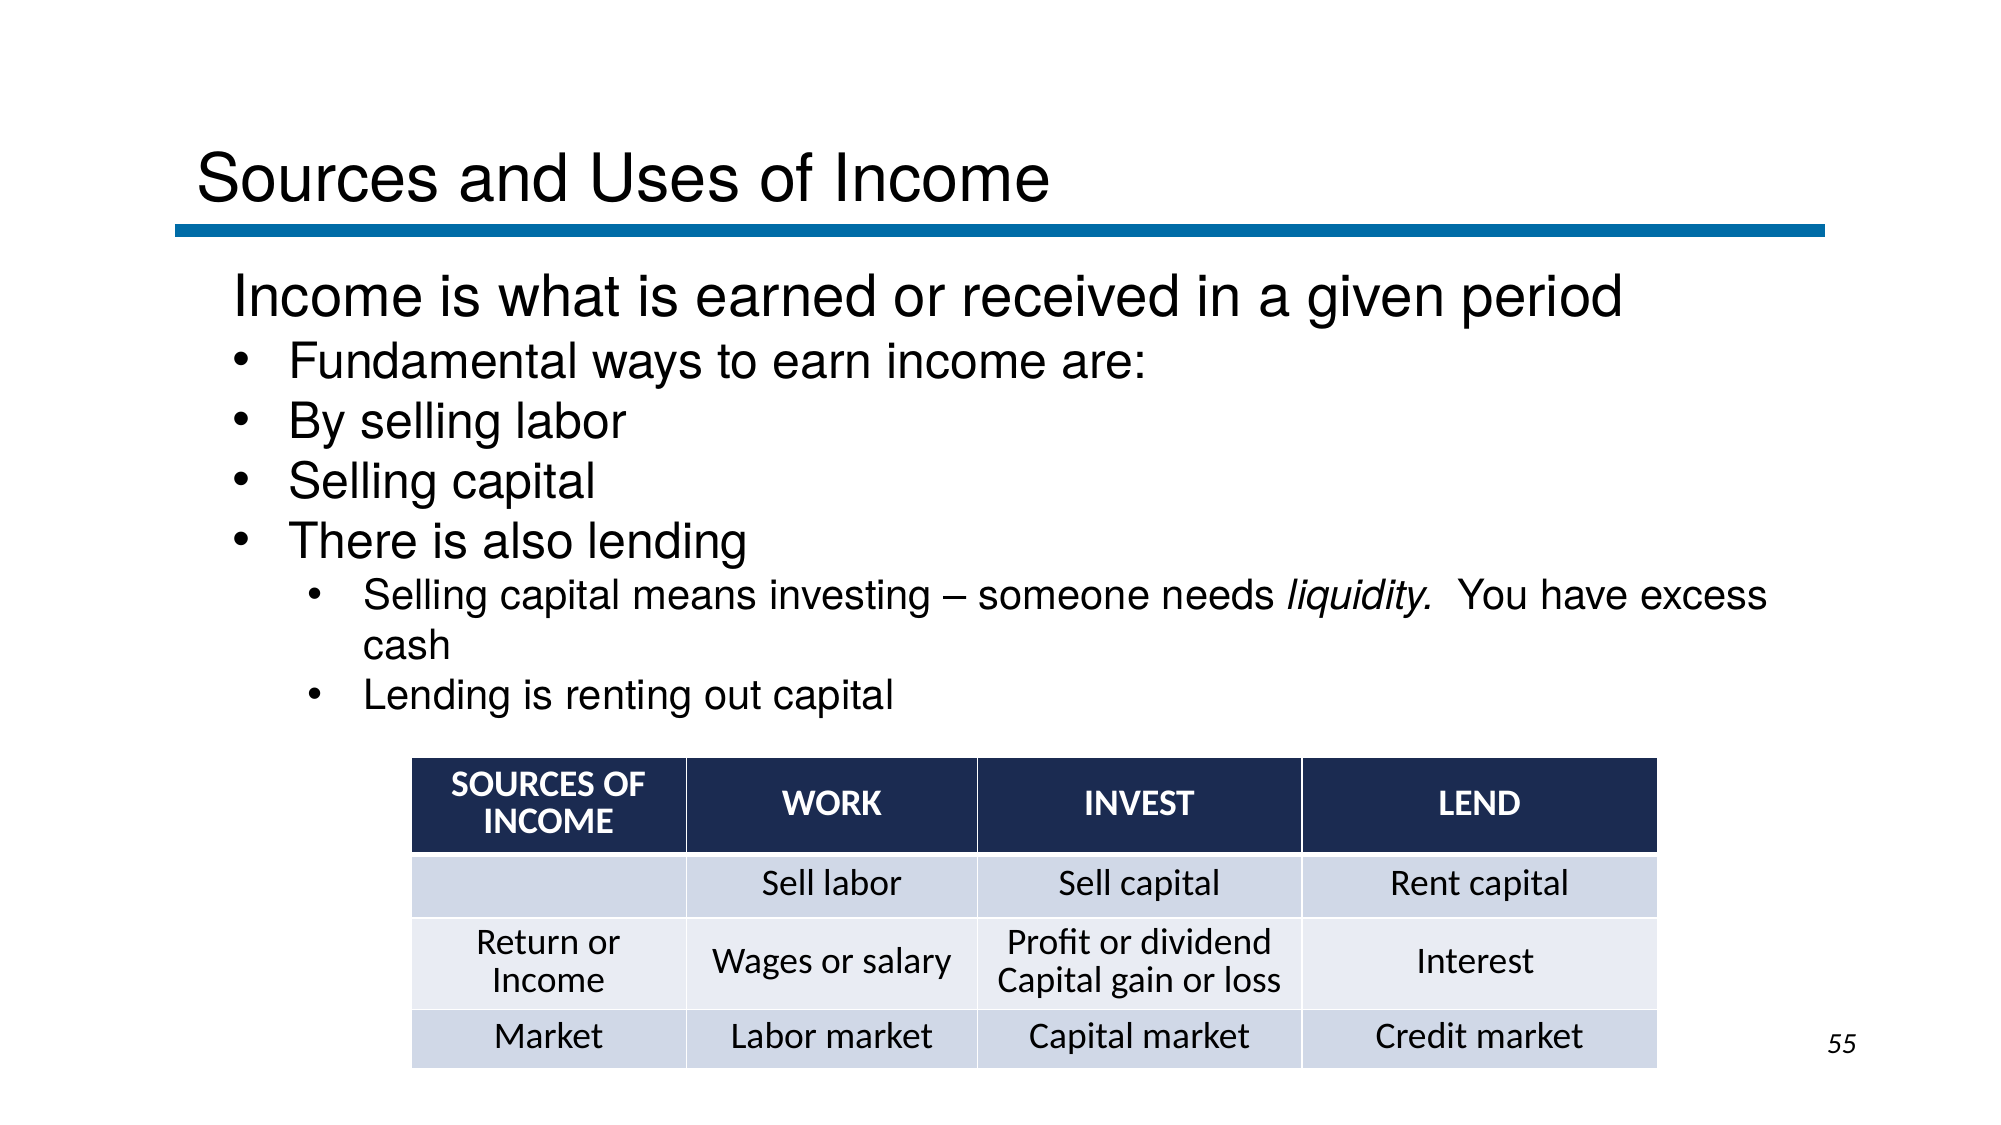

Sources and Uses of Income
Income is what is earned or received in a given period
Fundamental ways to earn income are:
By selling labor
Selling capital
There is also lending
Selling capital means investing – someone needs liquidity.  You have excess cash
Lending is renting out capital
| Sources of Income | Work | Invest | Lend |
| --- | --- | --- | --- |
|  | Sell labor | Sell capital | Rent capital |
| Return or Income | Wages or salary | Profit or dividend Capital gain or loss | Interest |
| Market | Labor market | Capital market | Credit market |
1-55